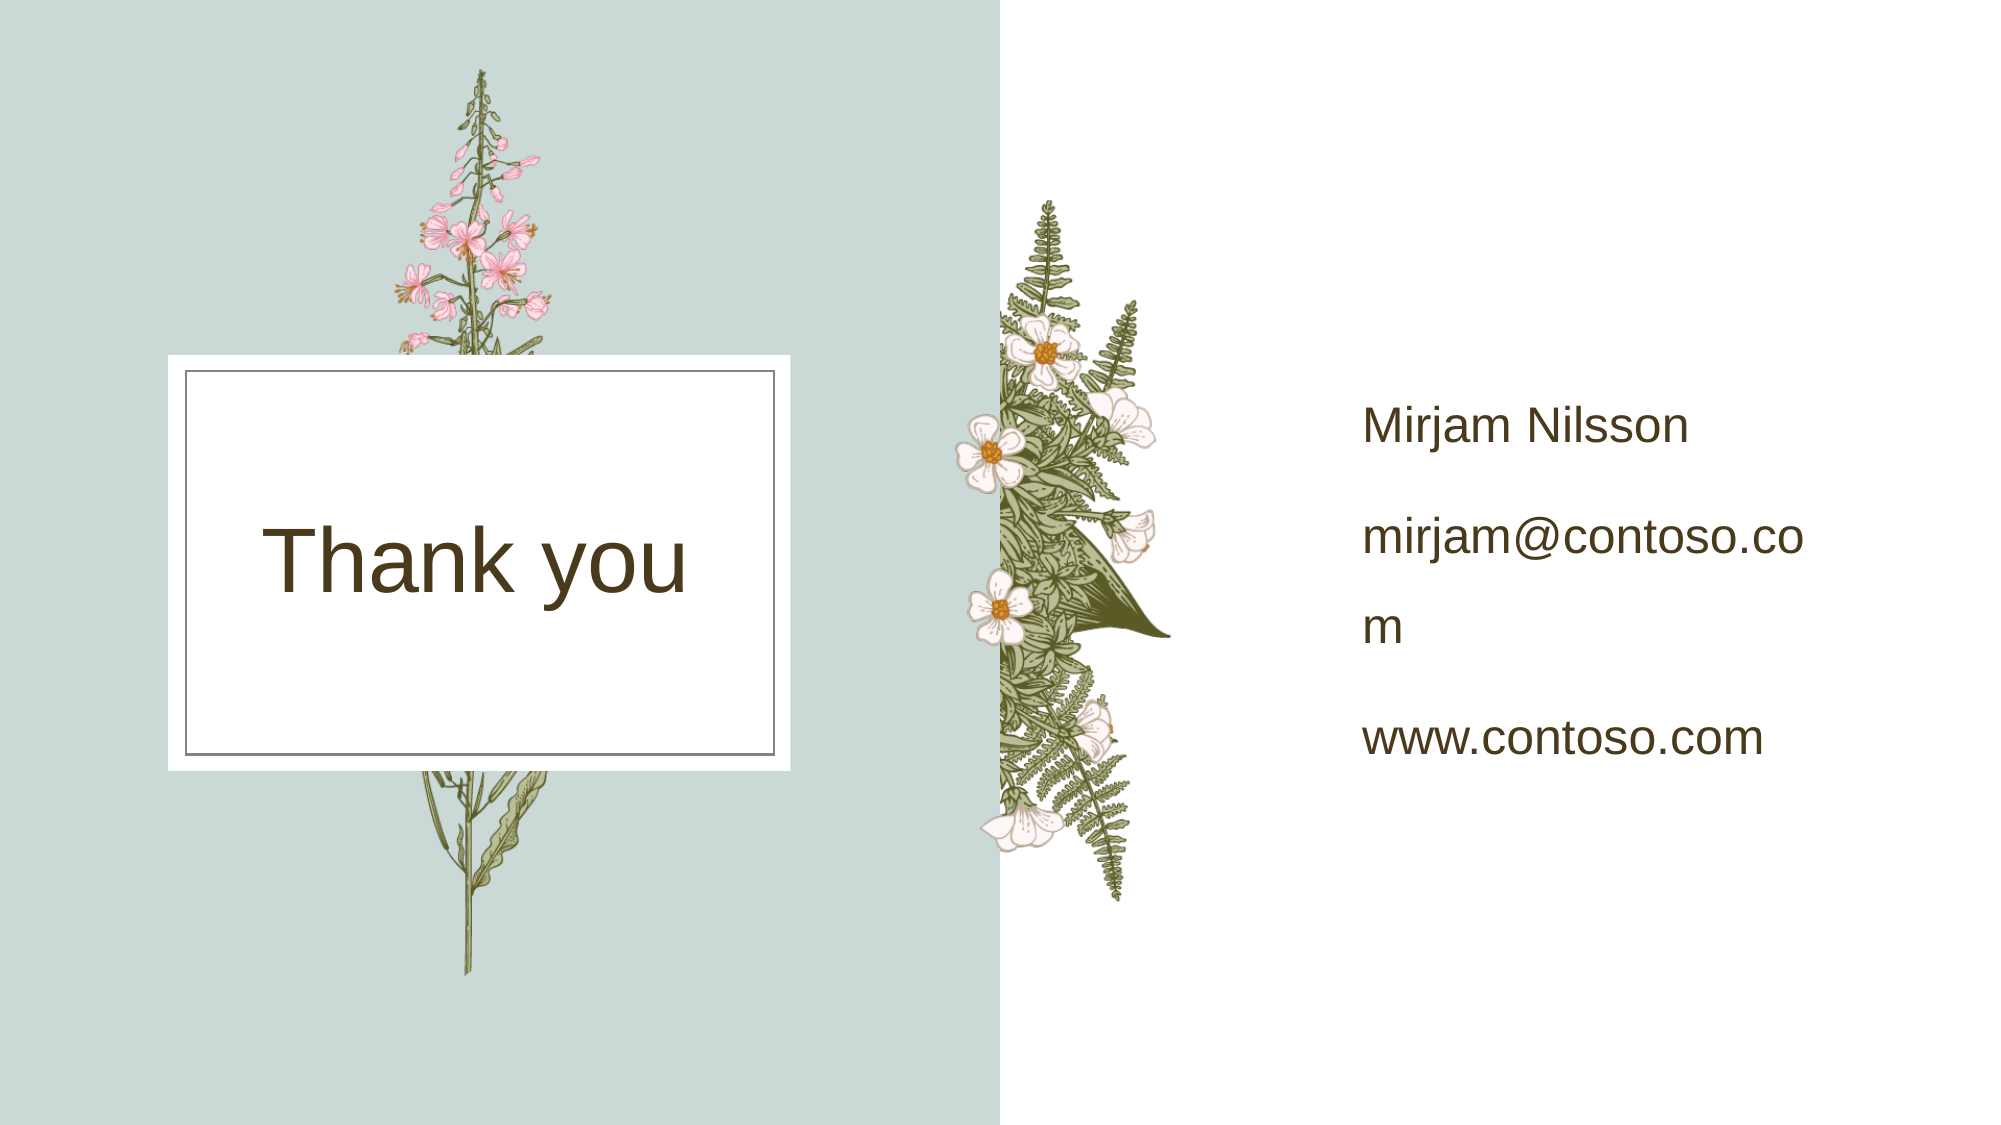

Mirjam Nilsson​
mirjam@contoso.com
www.contoso.com
# Thank you